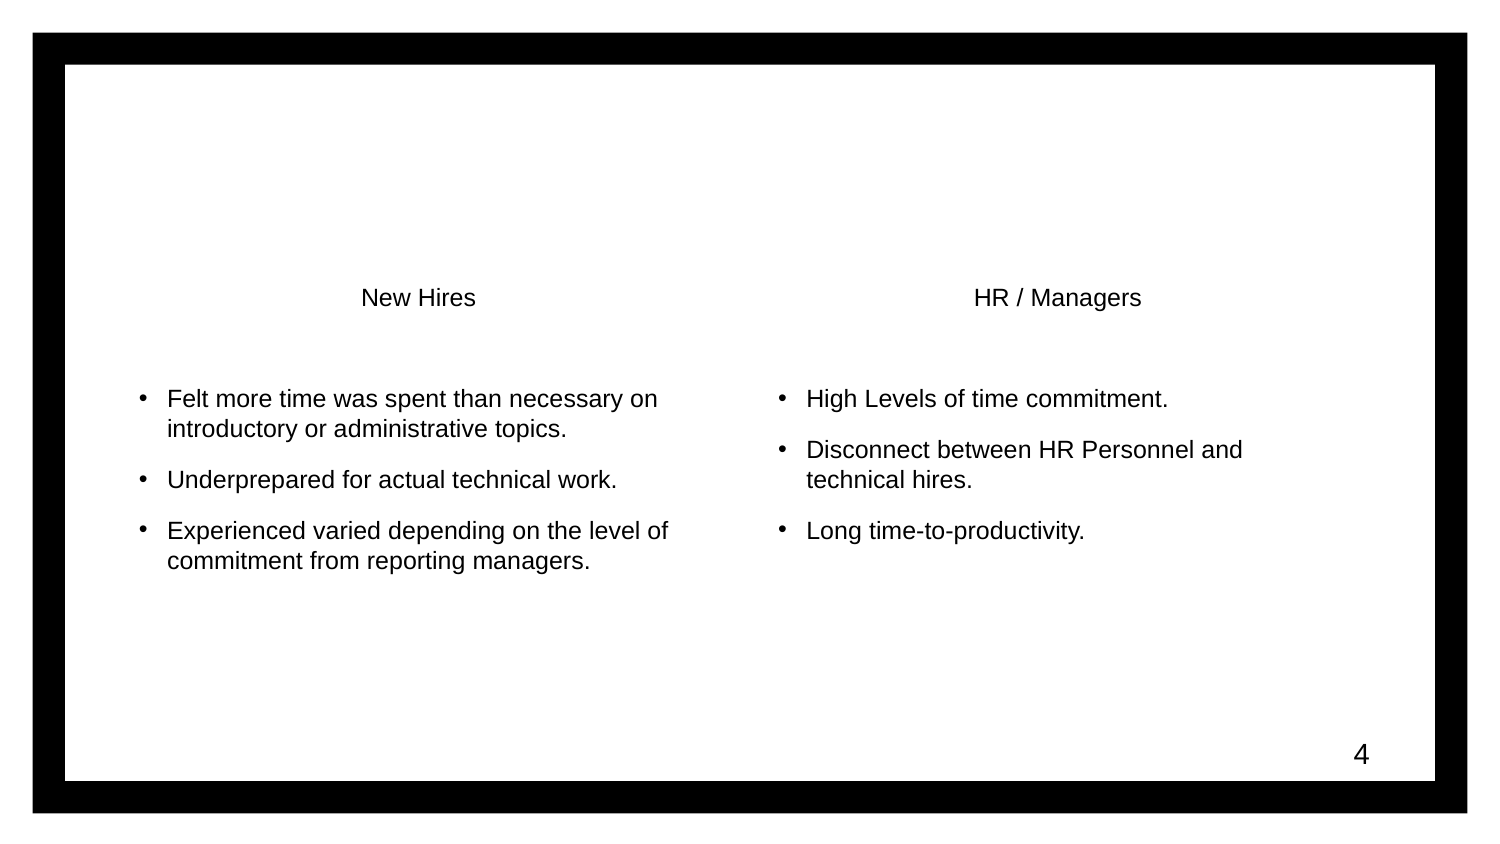

New Hires

Felt more time was spent than necessary on introductory or administrative topics.
Underprepared for actual technical work.
Experienced varied depending on the level of commitment from reporting managers.
HR / Managers

High Levels of time commitment.
Disconnect between HR Personnel and technical hires.
Long time-to-productivity.
4